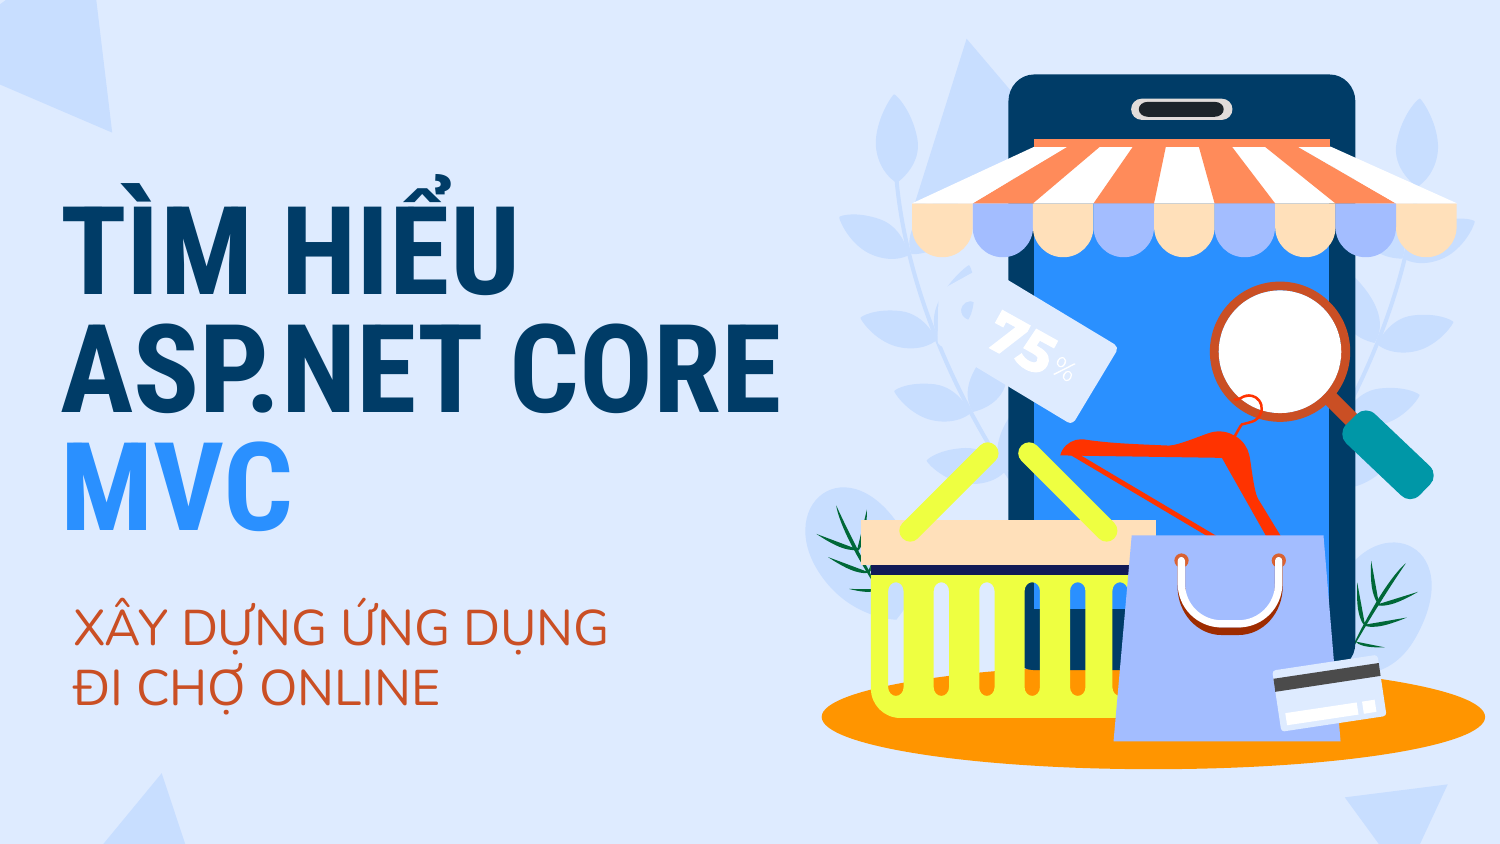

# TÌM HIỂU ASP.NET CORE MVC
XÂY DỰNG ỨNG DỤNG ĐI CHỢ ONLINE